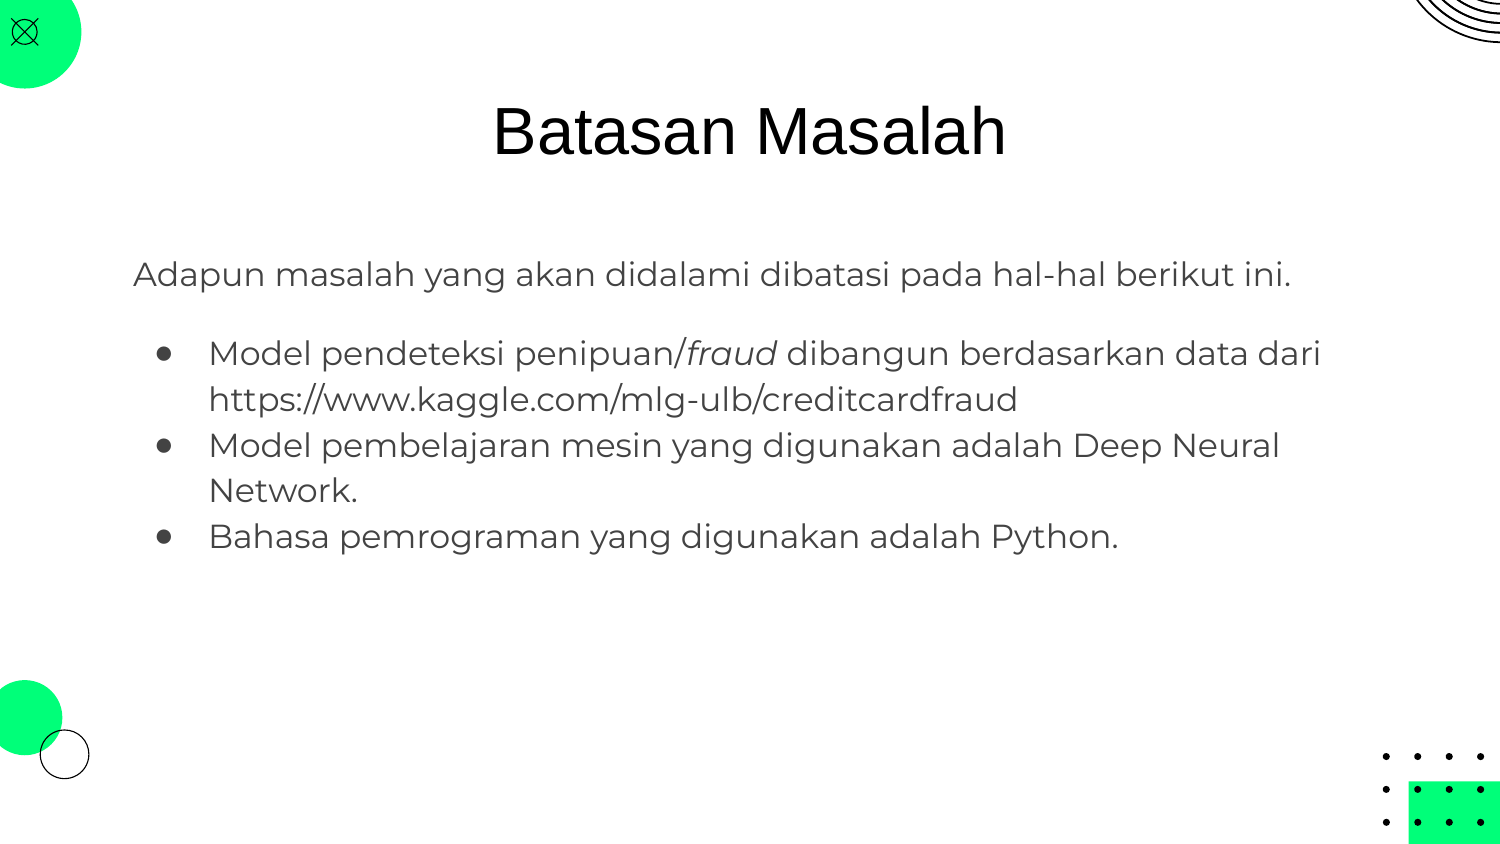

# Batasan Masalah
Adapun masalah yang akan didalami dibatasi pada hal-hal berikut ini.
Model pendeteksi penipuan/fraud dibangun berdasarkan data dari https://www.kaggle.com/mlg-ulb/creditcardfraud
Model pembelajaran mesin yang digunakan adalah Deep Neural Network.
Bahasa pemrograman yang digunakan adalah Python.